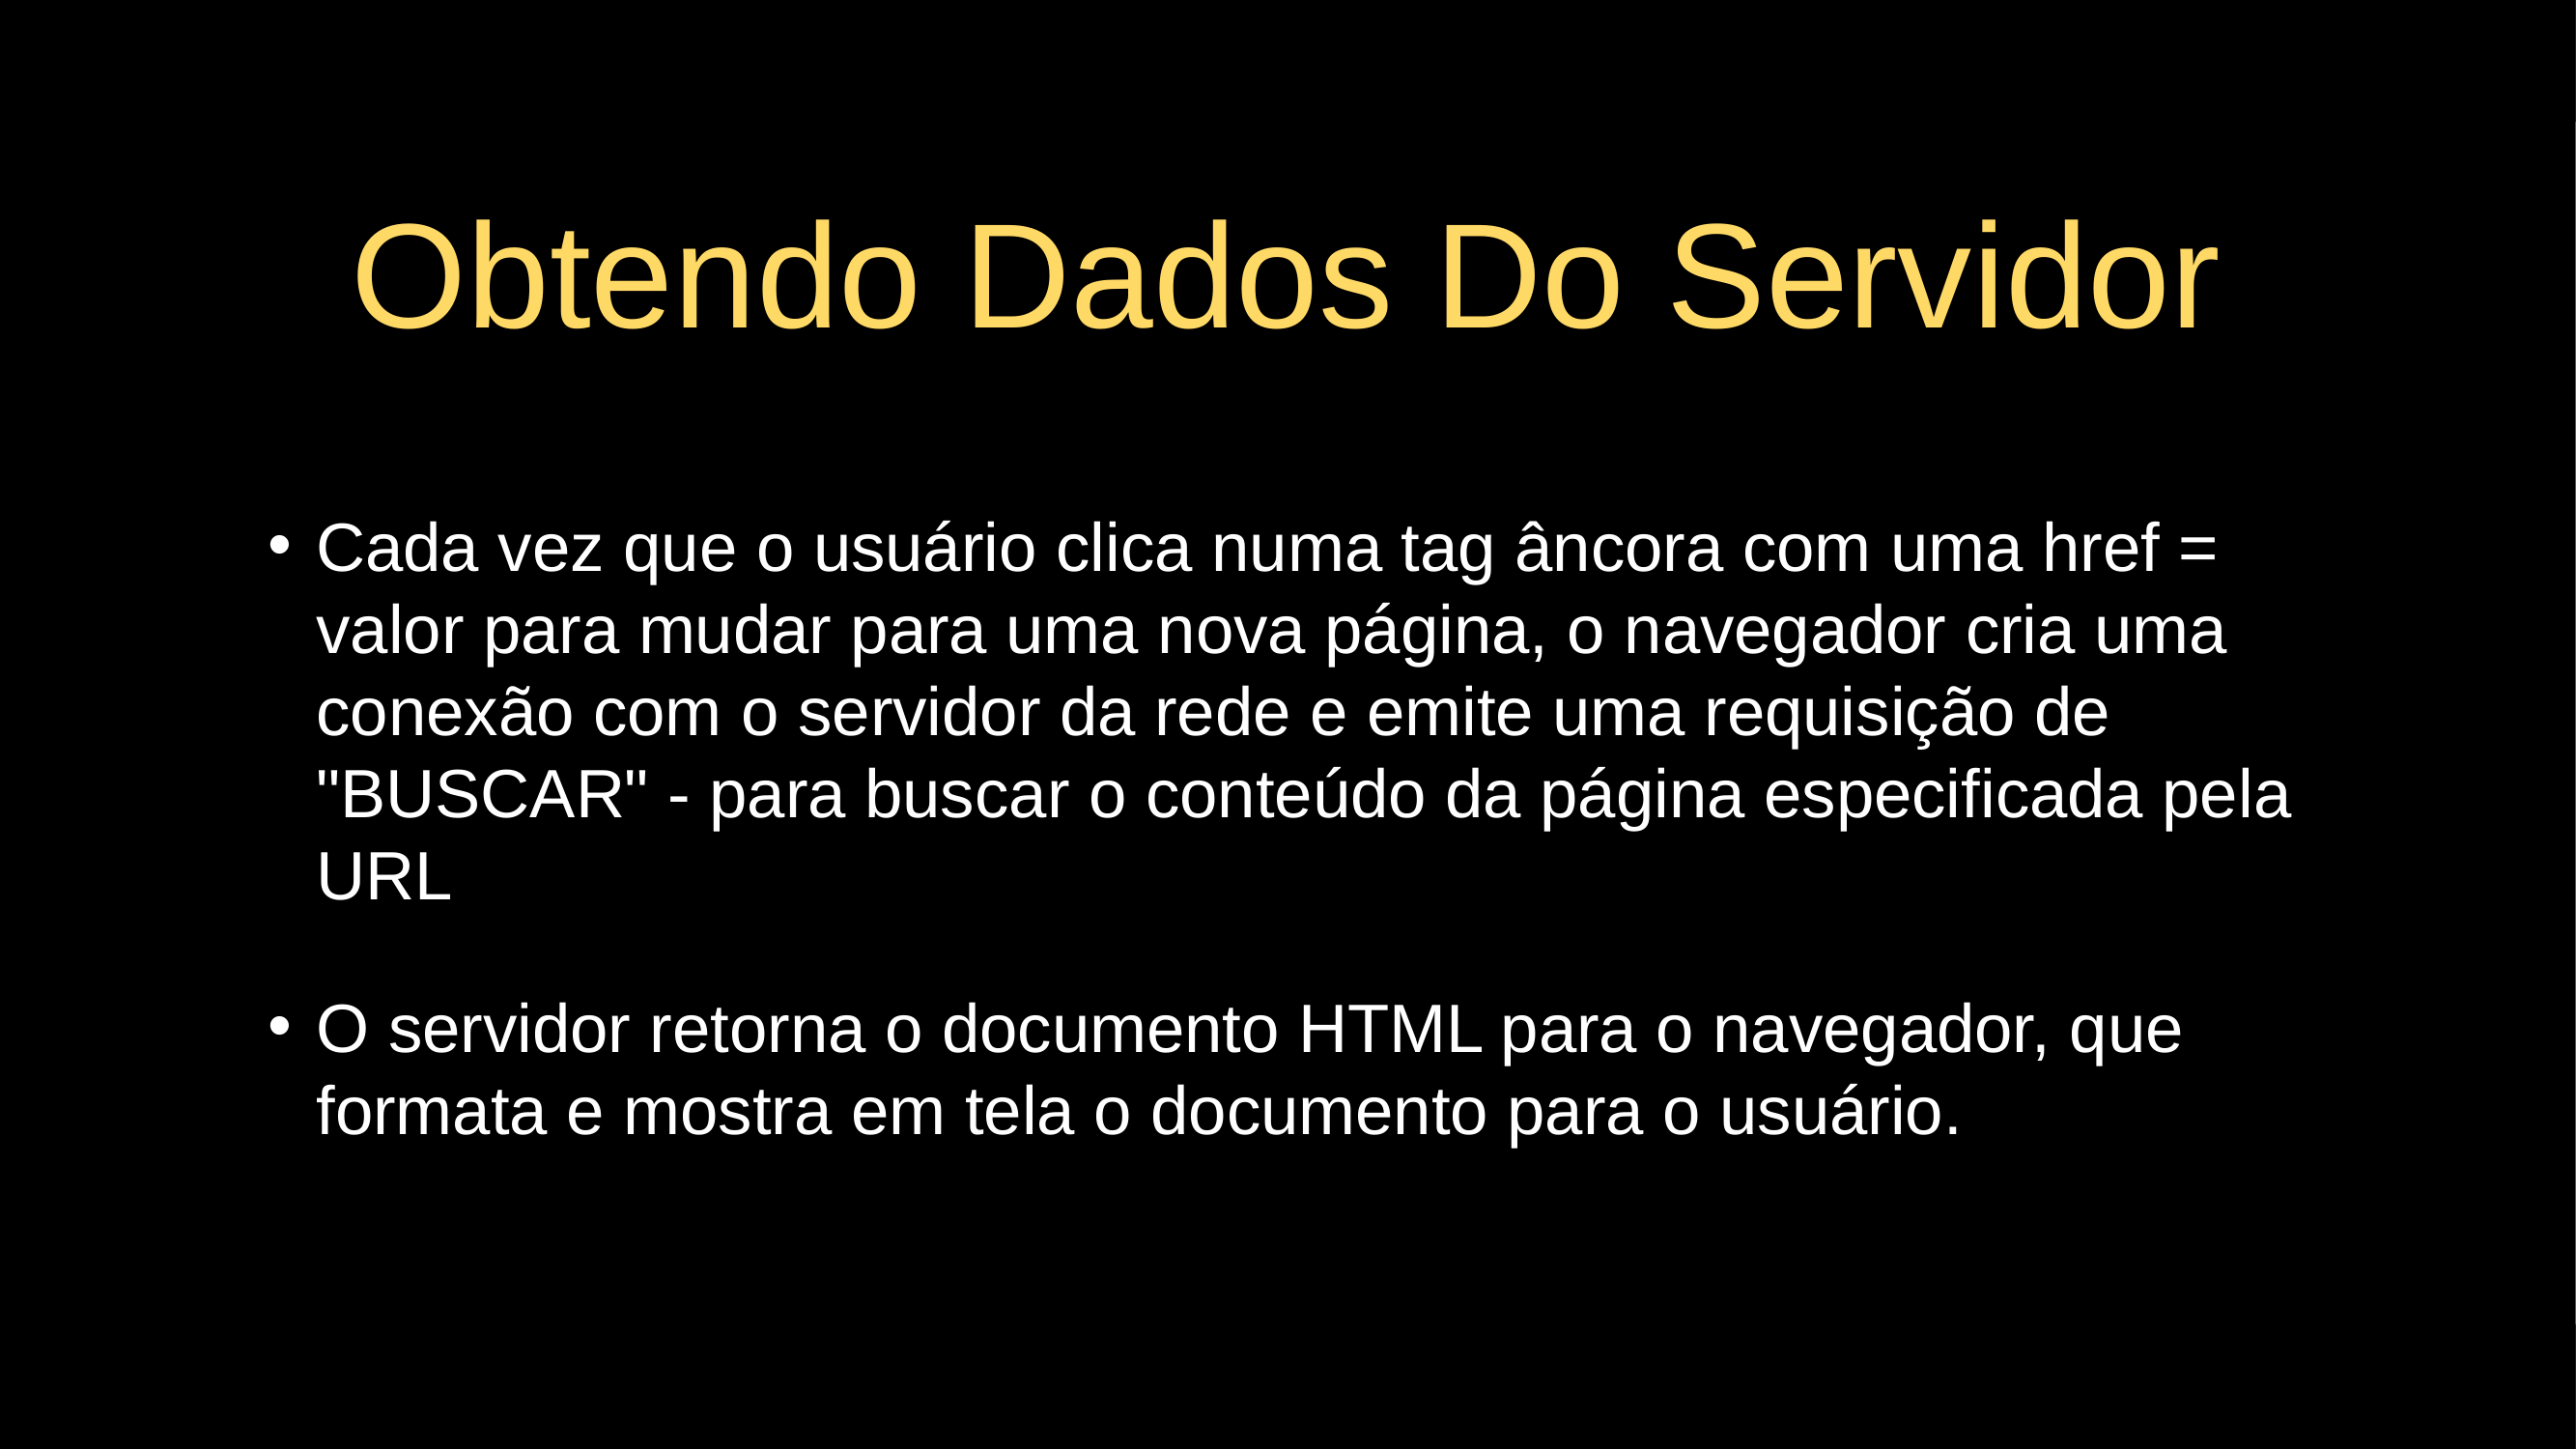

# Obtendo Dados Do Servidor
Cada vez que o usuário clica numa tag âncora com uma href = valor para mudar para uma nova página, o navegador cria uma conexão com o servidor da rede e emite uma requisição de "BUSCAR" - para buscar o conteúdo da página especificada pela URL
O servidor retorna o documento HTML para o navegador, que formata e mostra em tela o documento para o usuário.